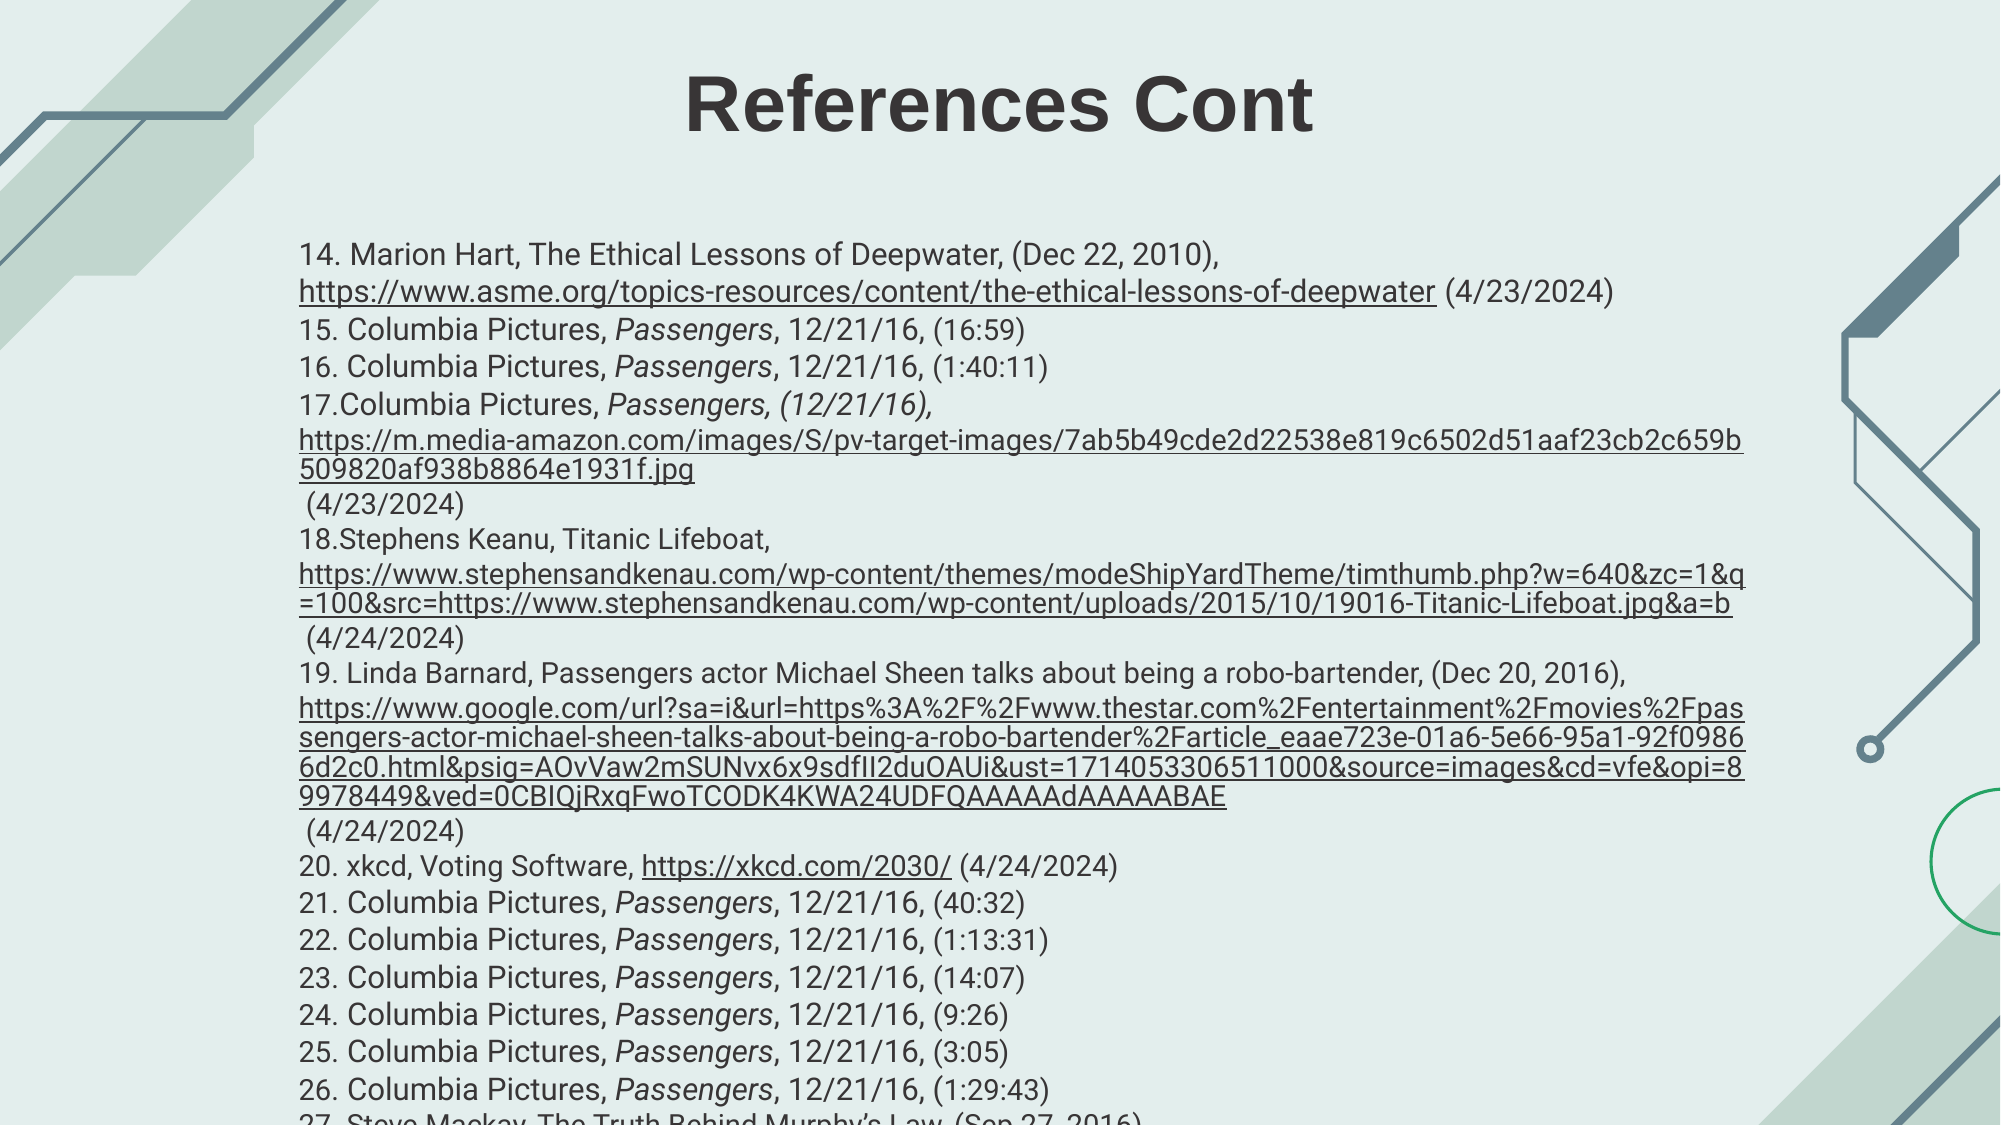

References Cont
14. Marion Hart, The Ethical Lessons of Deepwater, (Dec 22, 2010), https://www.asme.org/topics-resources/content/the-ethical-lessons-of-deepwater (4/23/2024)
15. Columbia Pictures, Passengers, 12/21/16, (16:59)
16. Columbia Pictures, Passengers, 12/21/16, (1:40:11)
17.Columbia Pictures, Passengers, (12/21/16), https://m.media-amazon.com/images/S/pv-target-images/7ab5b49cde2d22538e819c6502d51aaf23cb2c659b509820af938b8864e1931f.jpg (4/23/2024)
18.Stephens Keanu, Titanic Lifeboat, https://www.stephensandkenau.com/wp-content/themes/modeShipYardTheme/timthumb.php?w=640&zc=1&q=100&src=https://www.stephensandkenau.com/wp-content/uploads/2015/10/19016-Titanic-Lifeboat.jpg&a=b (4/24/2024)
19. Linda Barnard, Passengers actor Michael Sheen talks about being a robo-bartender, (Dec 20, 2016), https://www.google.com/url?sa=i&url=https%3A%2F%2Fwww.thestar.com%2Fentertainment%2Fmovies%2Fpassengers-actor-michael-sheen-talks-about-being-a-robo-bartender%2Farticle_eaae723e-01a6-5e66-95a1-92f09866d2c0.html&psig=AOvVaw2mSUNvx6x9sdfII2duOAUi&ust=1714053306511000&source=images&cd=vfe&opi=89978449&ved=0CBIQjRxqFwoTCODK4KWA24UDFQAAAAAdAAAAABAE (4/24/2024)
20. xkcd, Voting Software, https://xkcd.com/2030/ (4/24/2024)
21. Columbia Pictures, Passengers, 12/21/16, (40:32)
22. Columbia Pictures, Passengers, 12/21/16, (1:13:31)
23. Columbia Pictures, Passengers, 12/21/16, (14:07)
24. Columbia Pictures, Passengers, 12/21/16, (9:26)
25. Columbia Pictures, Passengers, 12/21/16, (3:05)
26. Columbia Pictures, Passengers, 12/21/16, (1:29:43)
27. Steve Mackay, The Truth Behind Murphy’s Law, (Sep 27, 2016), https://www.eit.edu.au/the-truth-behind-murphys-law/ (4/20/2024)